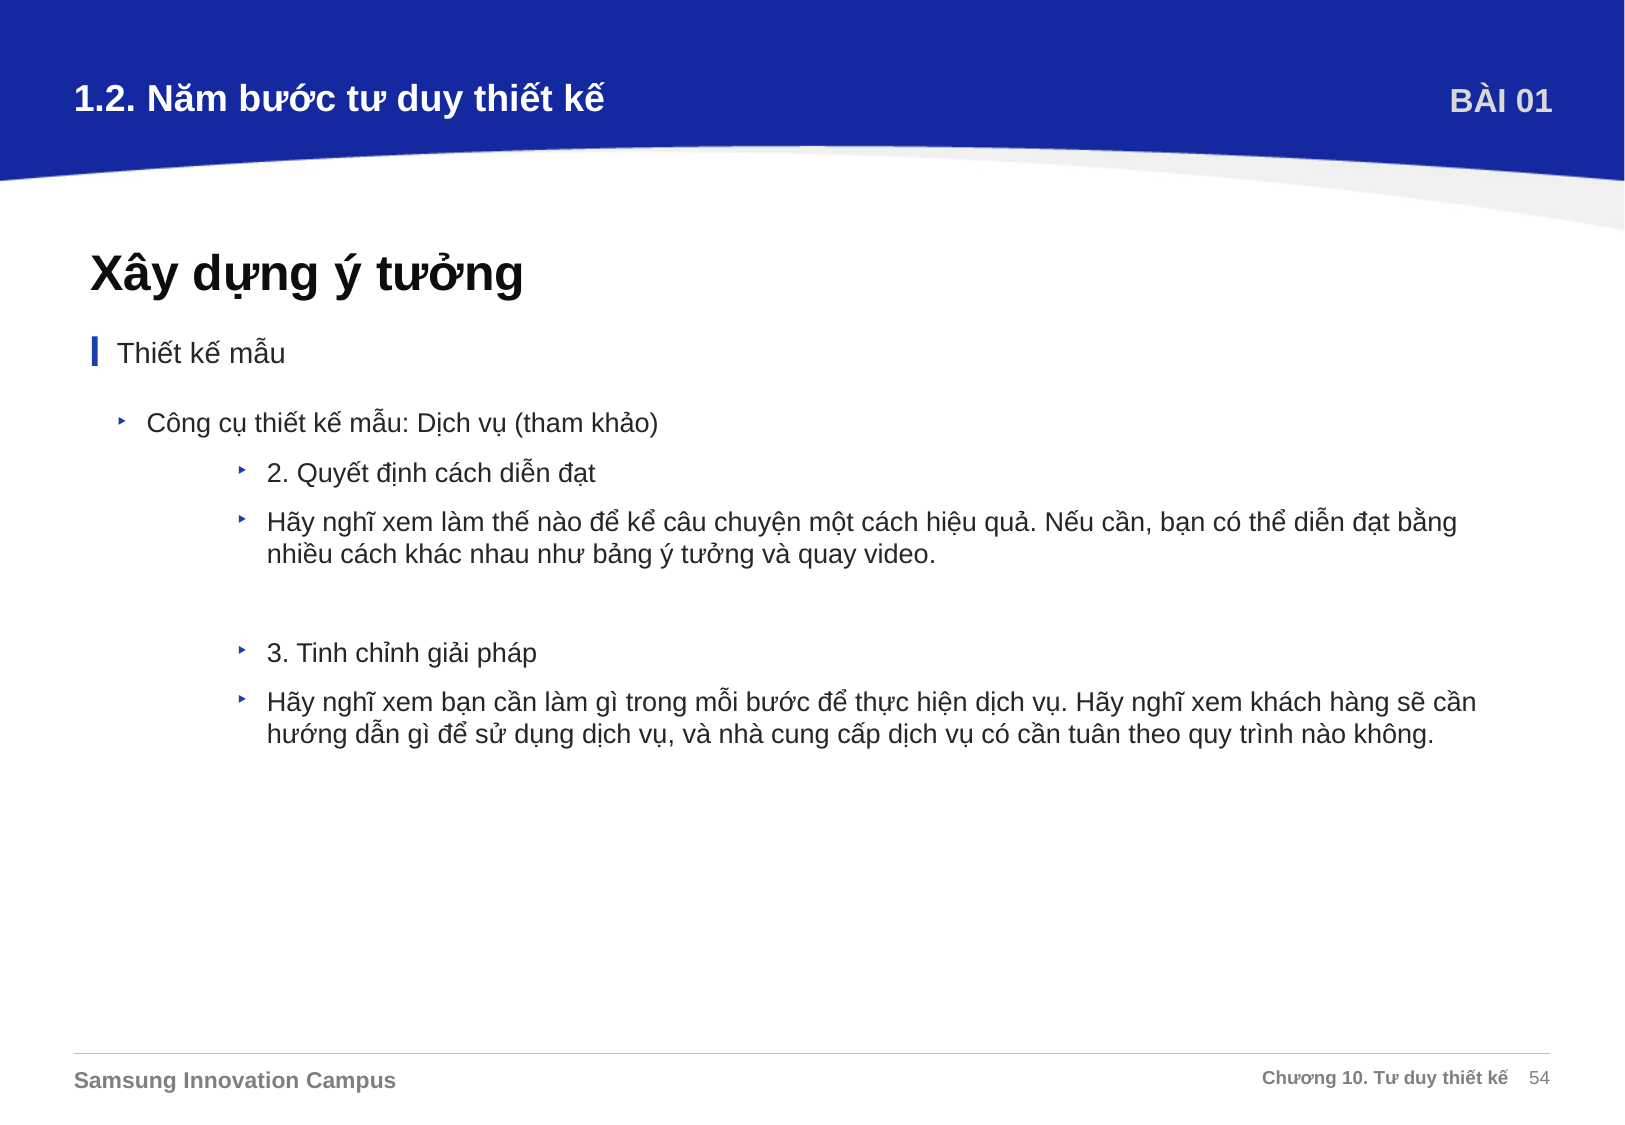

1.2. Năm bước tư duy thiết kế
BÀI 01
Xây dựng ý tưởng
Thiết kế mẫu

Công cụ thiết kế mẫu: Dịch vụ (tham khảo)
2. Quyết định cách diễn đạt
Hãy nghĩ xem làm thế nào để kể câu chuyện một cách hiệu quả. Nếu cần, bạn có thể diễn đạt bằng nhiều cách khác nhau như bảng ý tưởng và quay video.

3. Tinh chỉnh giải pháp
Hãy nghĩ xem bạn cần làm gì trong mỗi bước để thực hiện dịch vụ. Hãy nghĩ xem khách hàng sẽ cần hướng dẫn gì để sử dụng dịch vụ, và nhà cung cấp dịch vụ có cần tuân theo quy trình nào không.